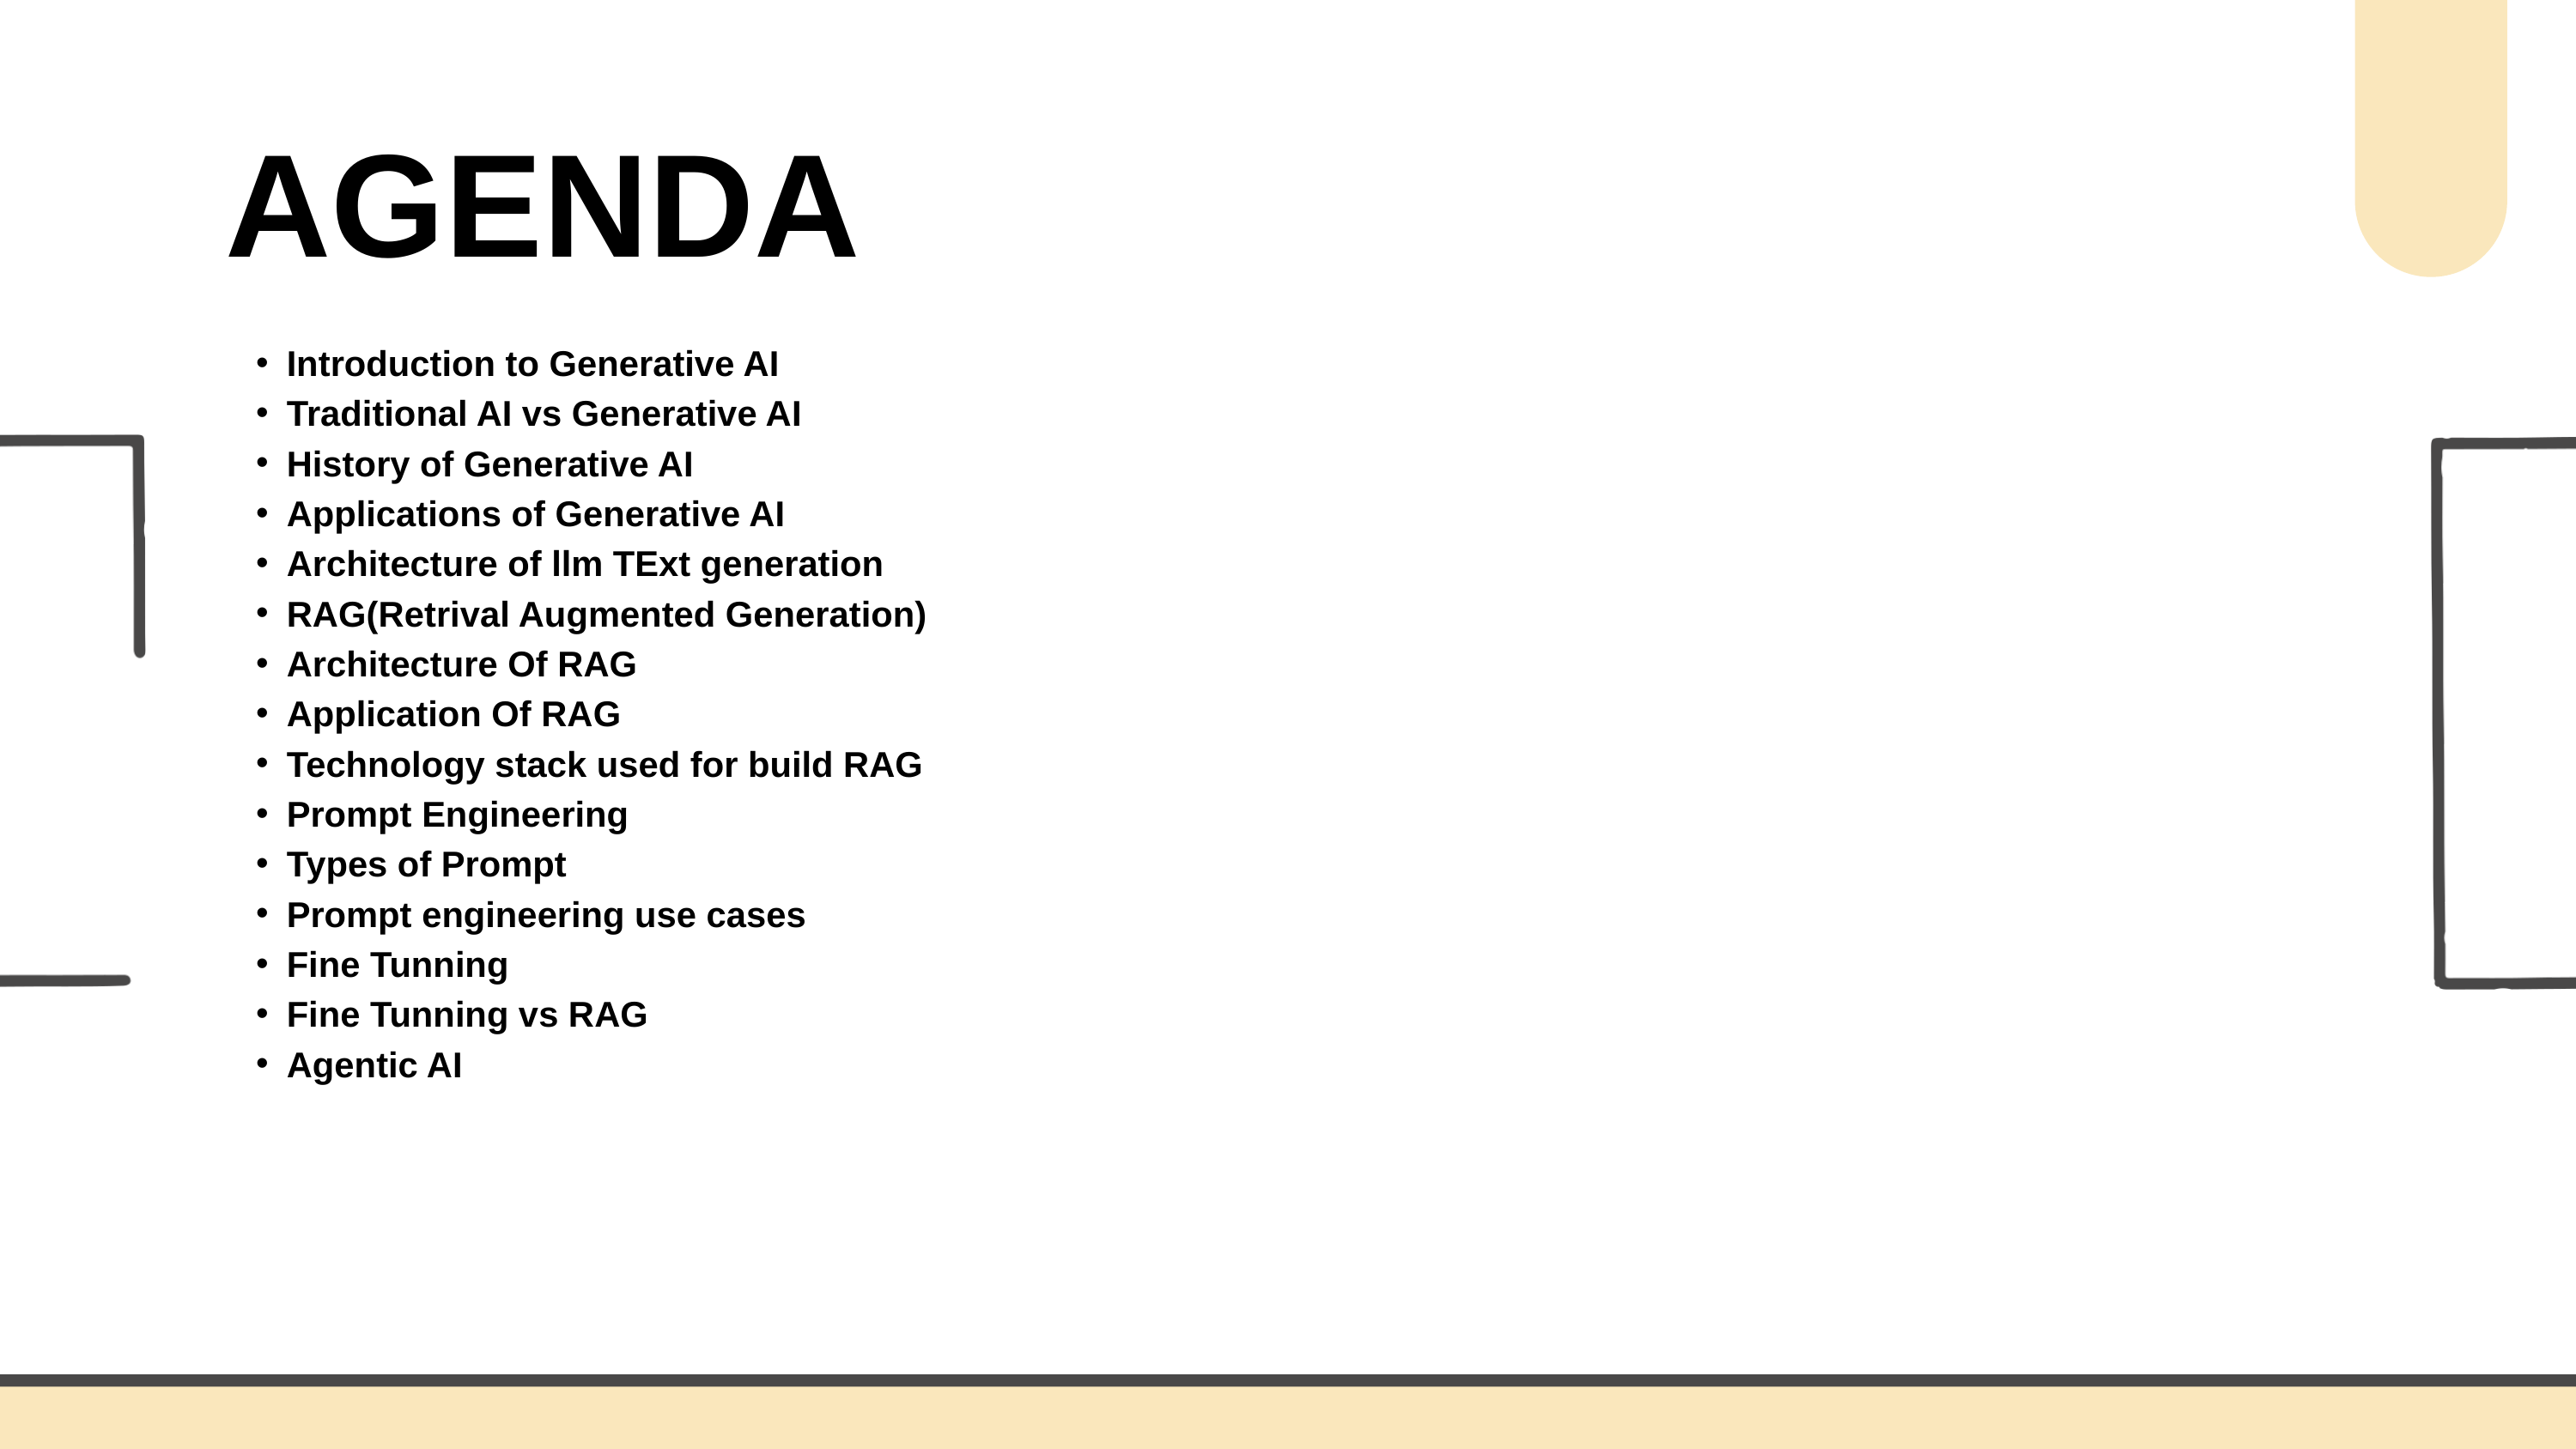

AGENDA
Introduction to Generative AI
Traditional AI vs Generative AI
History of Generative AI
Applications of Generative AI
Architecture of llm TExt generation
RAG(Retrival Augmented Generation)
Architecture Of RAG
Application Of RAG
Technology stack used for build RAG
Prompt Engineering
Types of Prompt
Prompt engineering use cases
Fine Tunning
Fine Tunning vs RAG
Agentic AI